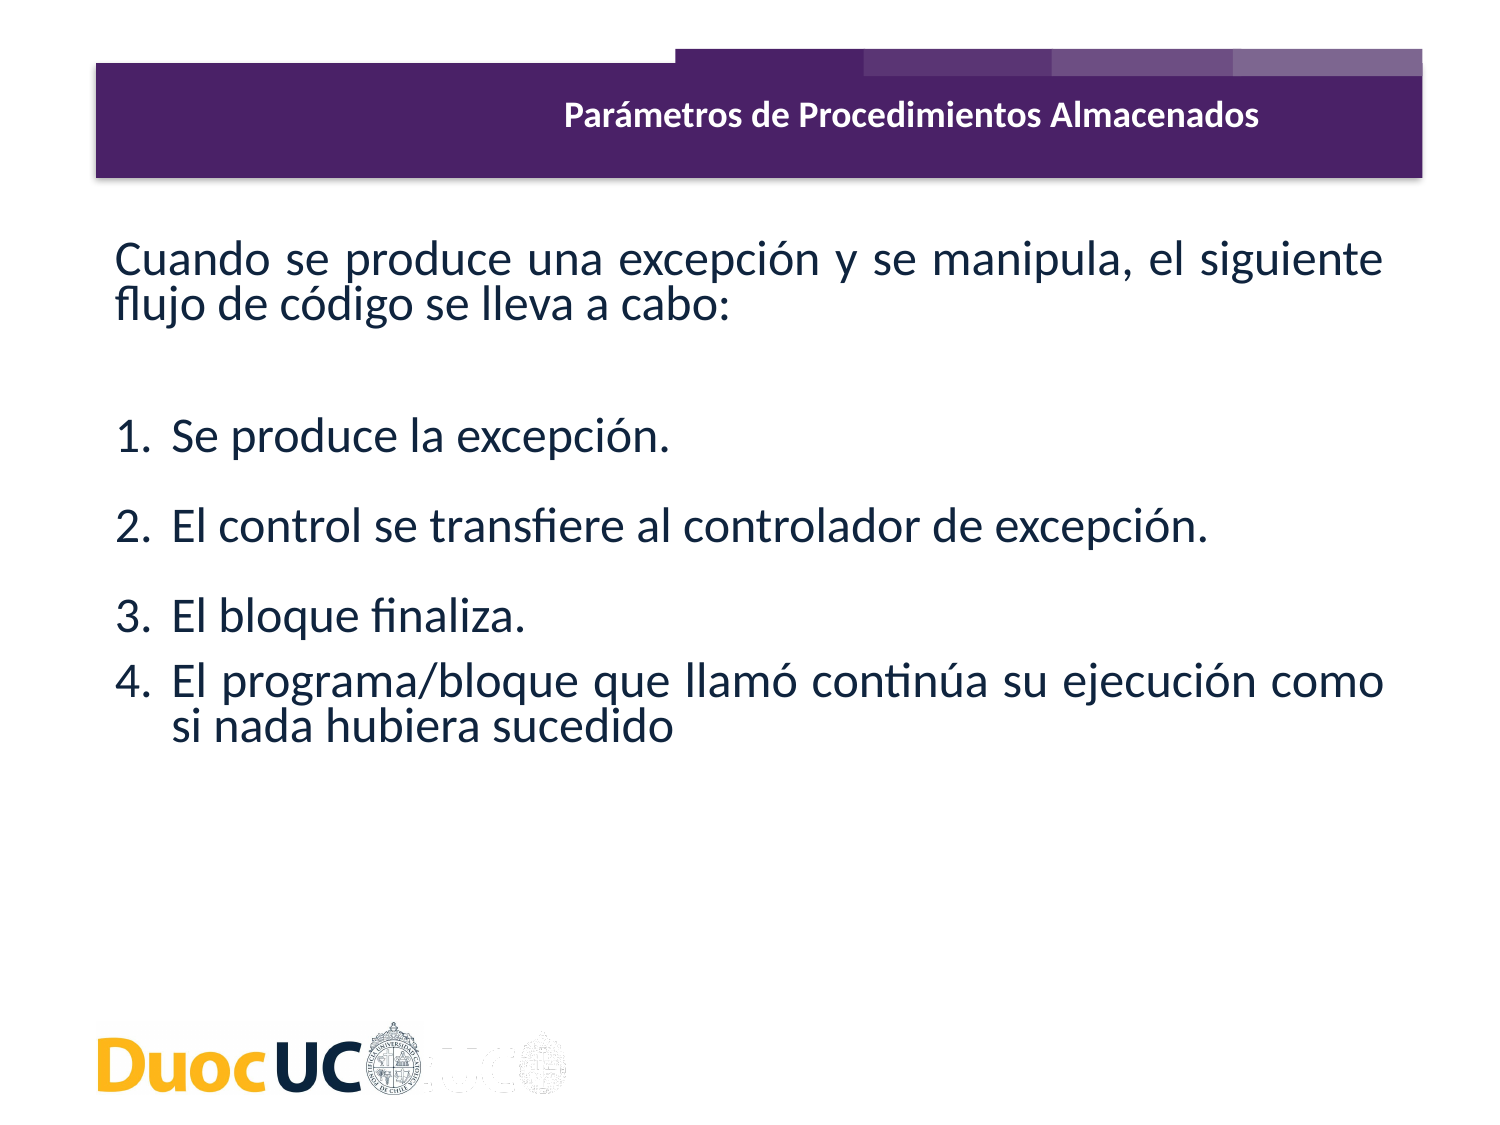

Parámetros de Procedimientos Almacenados
Cuando se produce una excepción y se manipula, el siguiente flujo de código se lleva a cabo:

Se produce la excepción.

El control se transfiere al controlador de excepción.

El bloque finaliza.
El programa/bloque que llamó continúa su ejecución como si nada hubiera sucedido